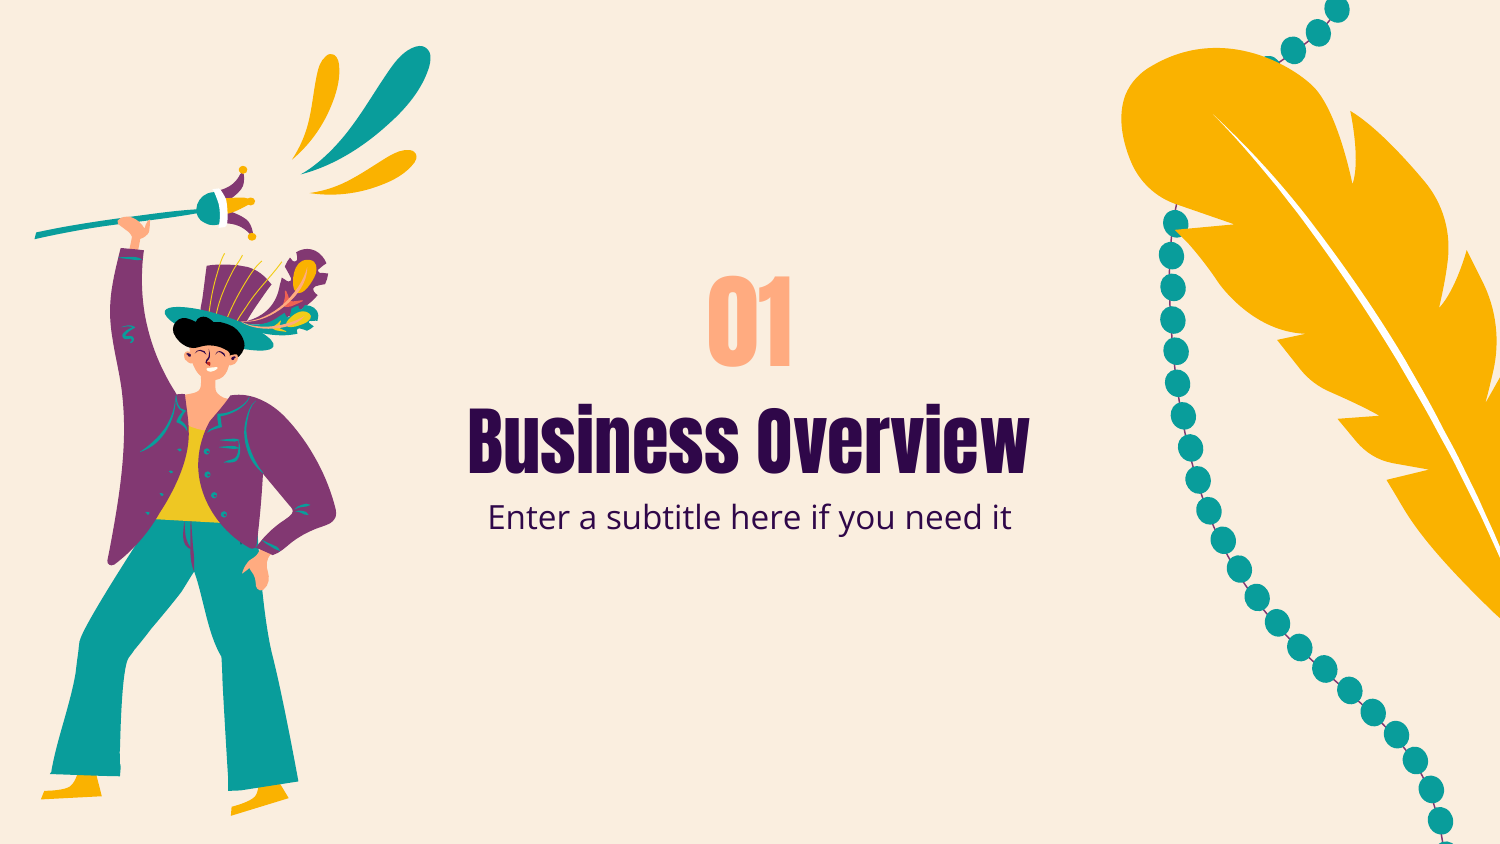

01
# Business Overview
Enter a subtitle here if you need it